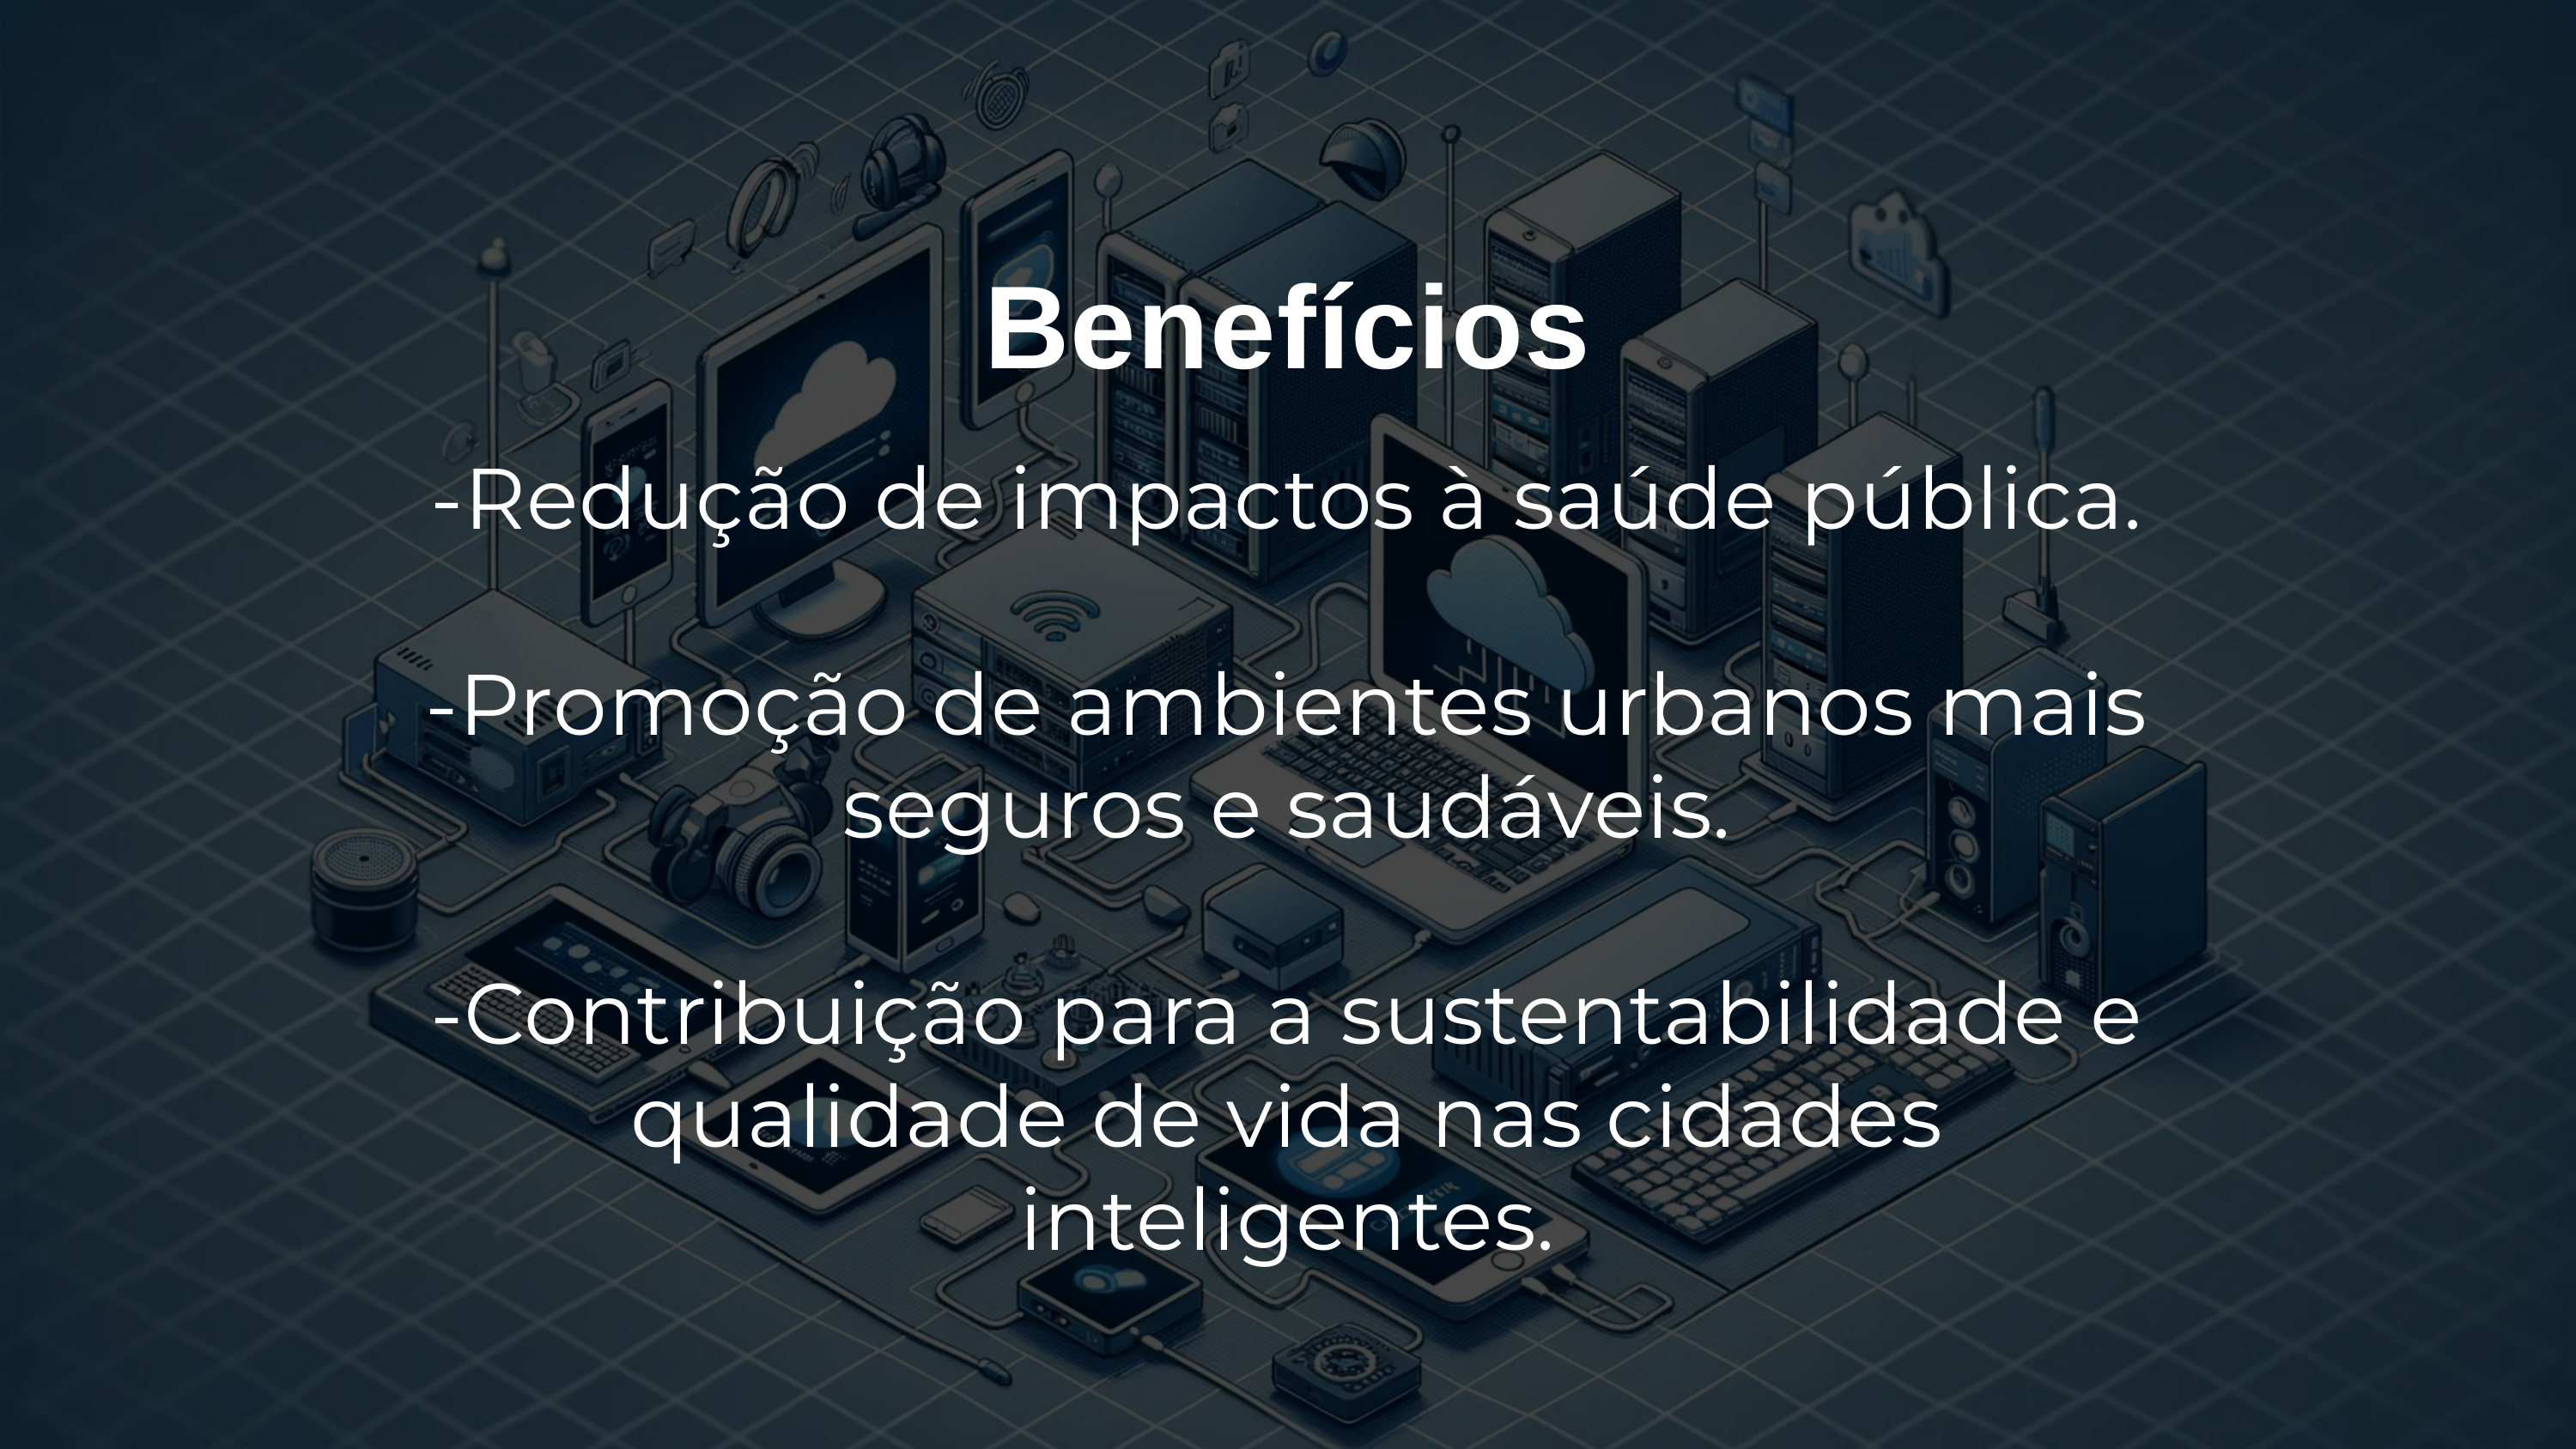

Benefícios
-Redução de impactos à saúde pública.

-Promoção de ambientes urbanos mais seguros e saudáveis.

-Contribuição para a sustentabilidade e qualidade de vida nas cidades inteligentes.